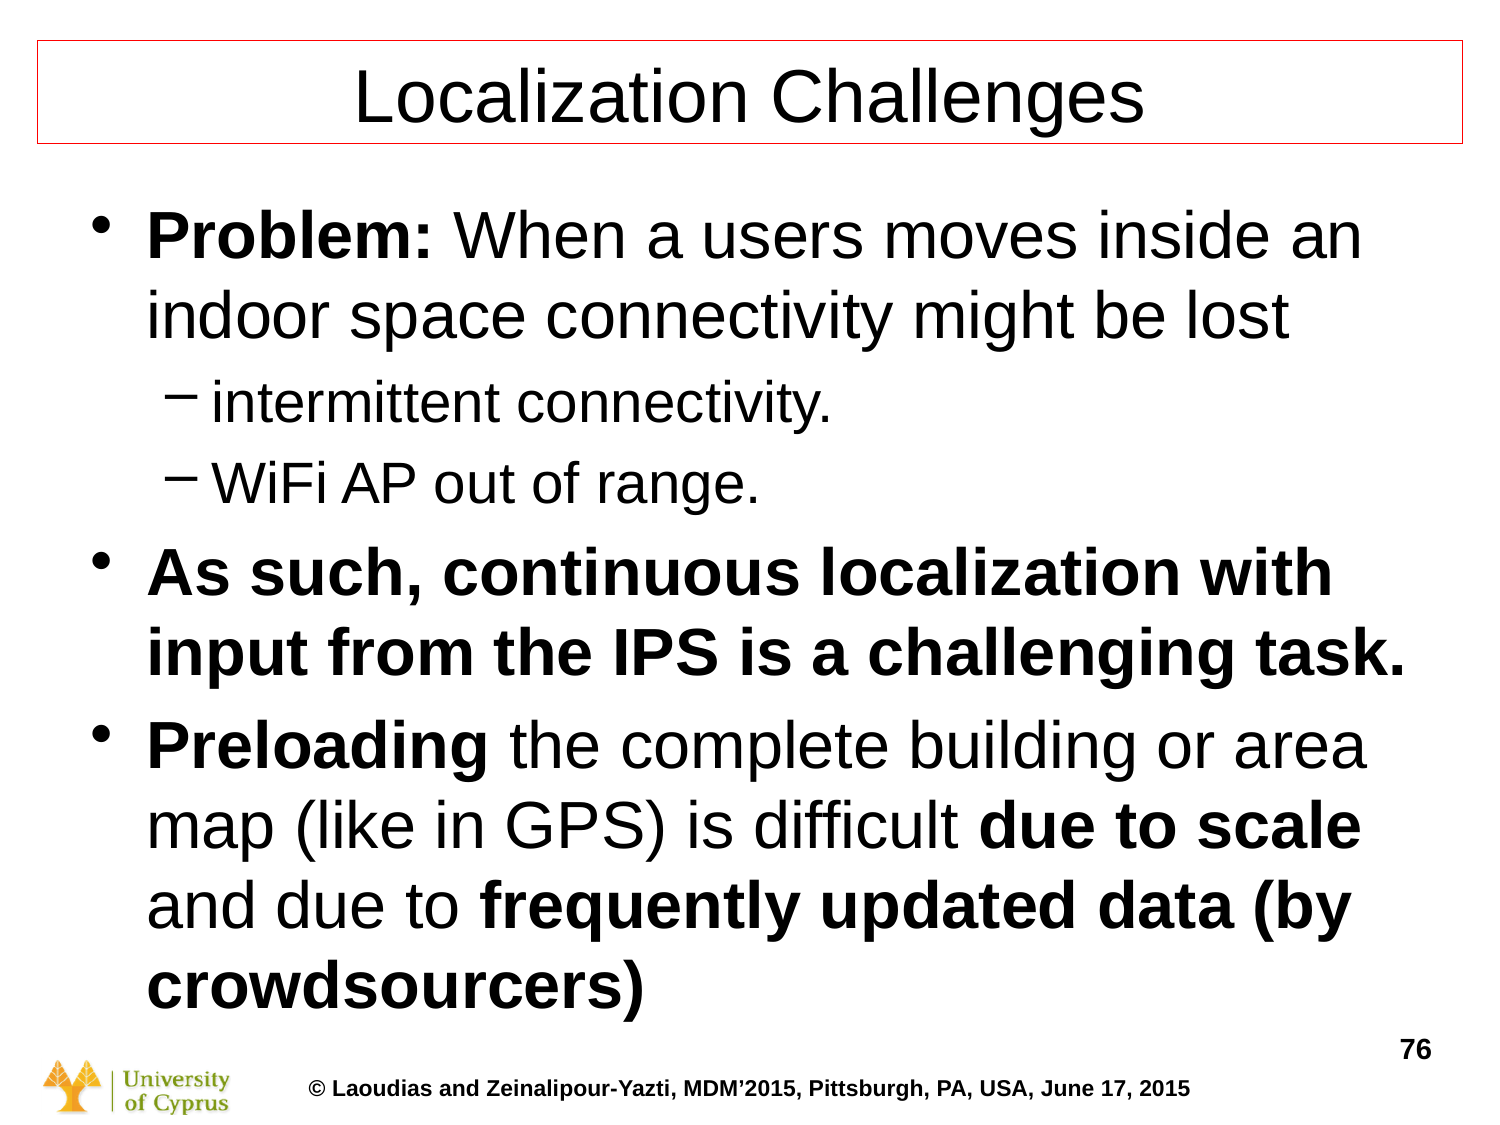

Localization Challenges
Problem: When a users moves inside an indoor space connectivity might be lost
intermittent connectivity.
WiFi AP out of range.
As such, continuous localization with input from the IPS is a challenging task.
Preloading the complete building or area map (like in GPS) is difficult due to scale and due to frequently updated data (by crowdsourcers)